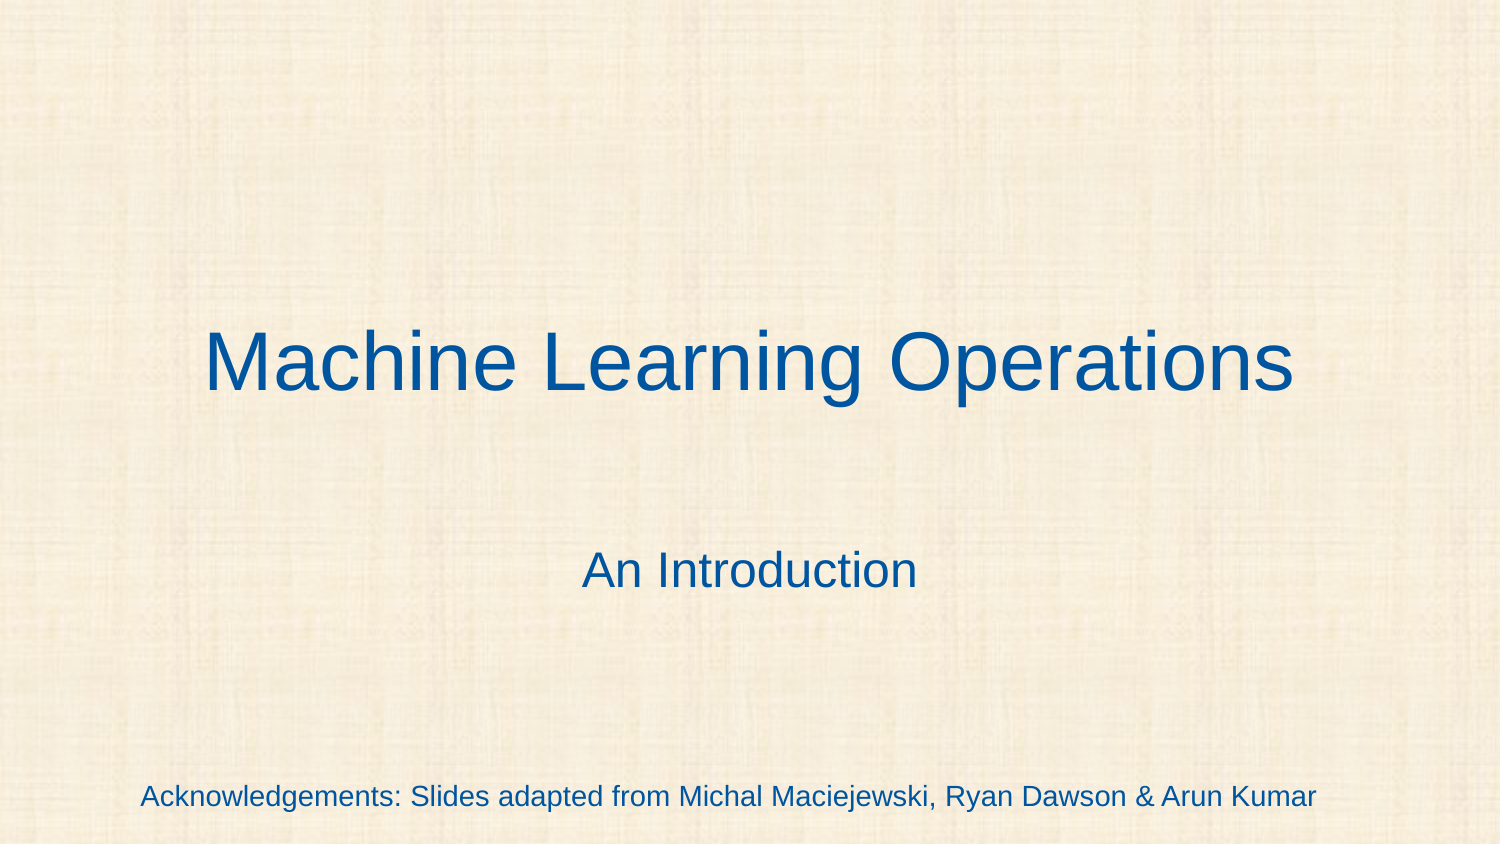

# Machine Learning Operations
An Introduction
Acknowledgements: Slides adapted from Michal Maciejewski, Ryan Dawson & Arun Kumar